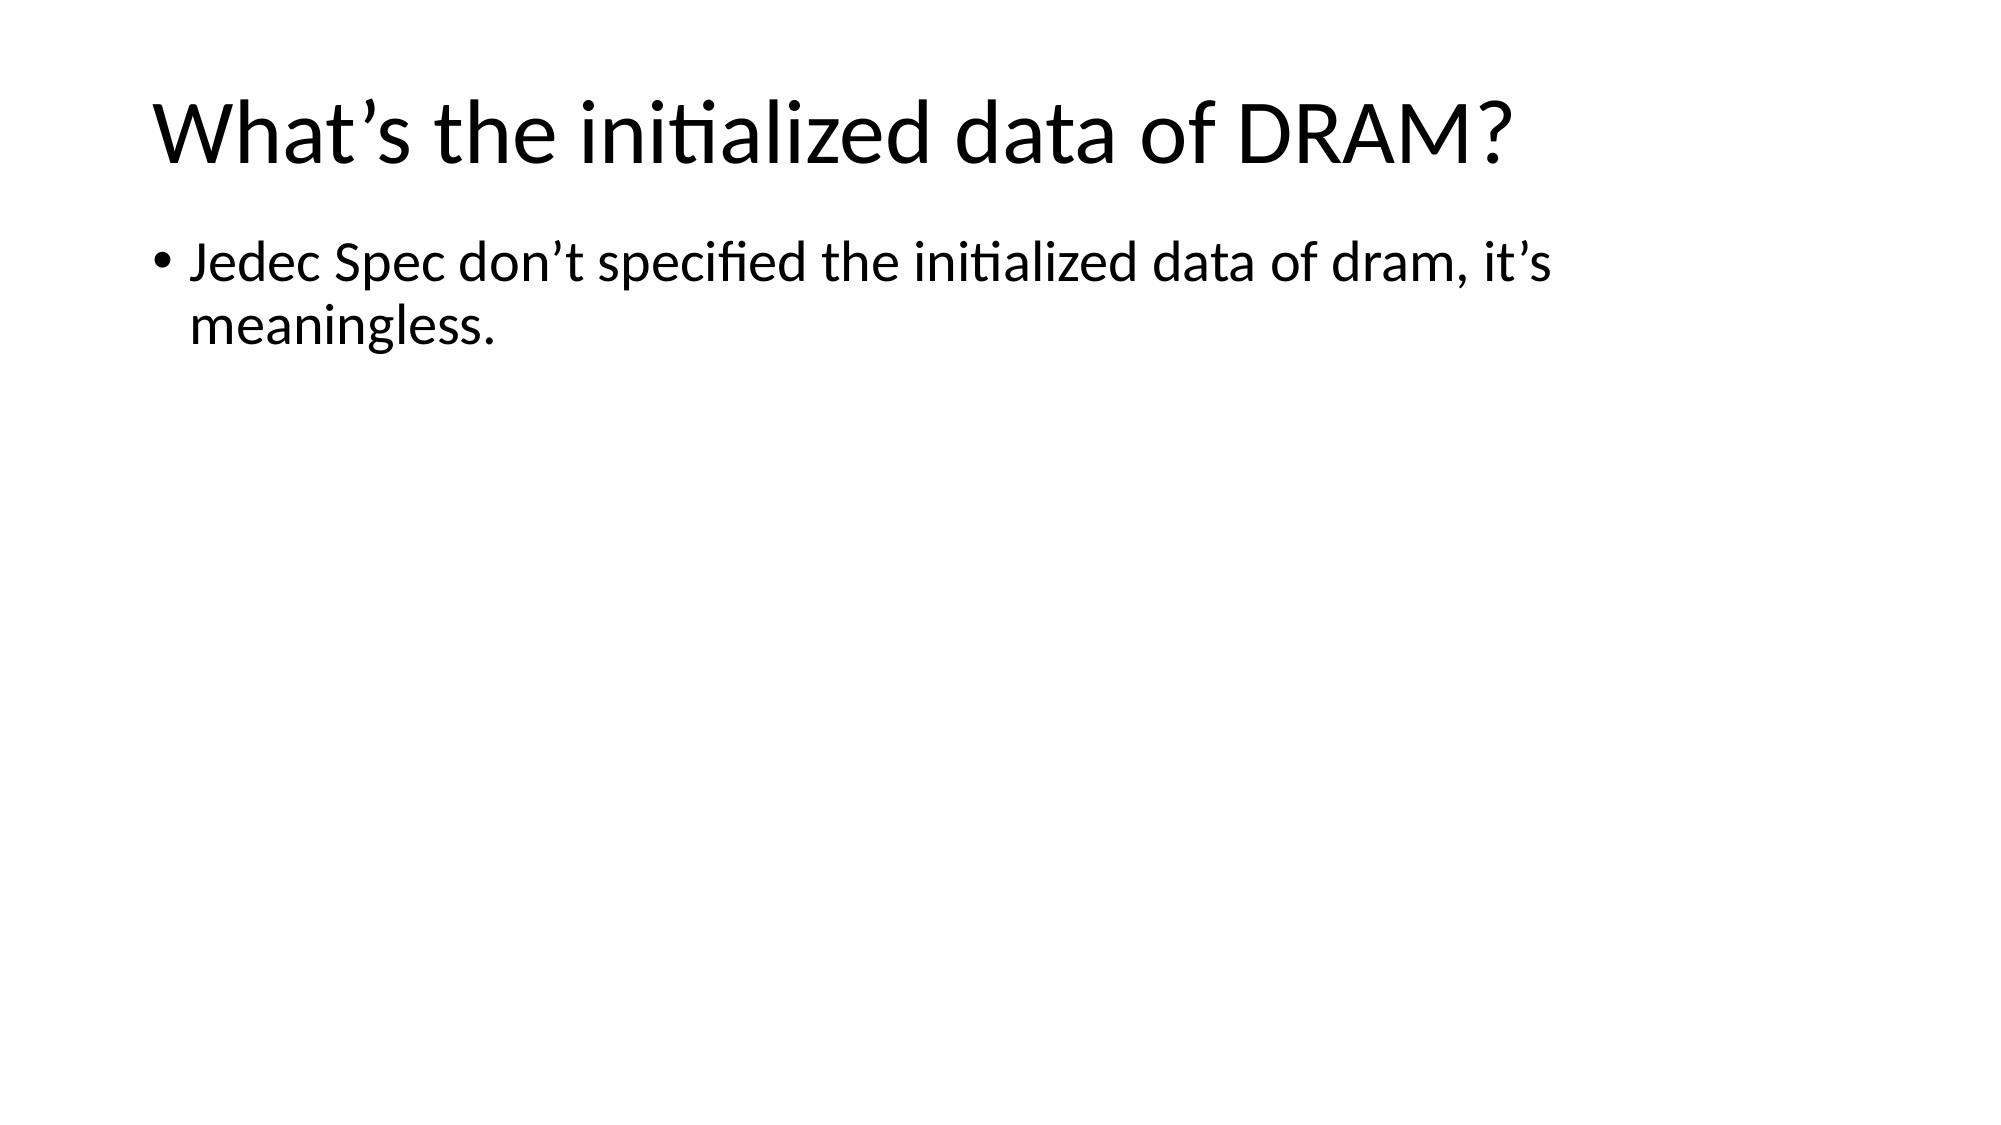

# What’s the initialized data of DRAM?
Jedec Spec don’t specified the initialized data of dram, it’s meaningless.